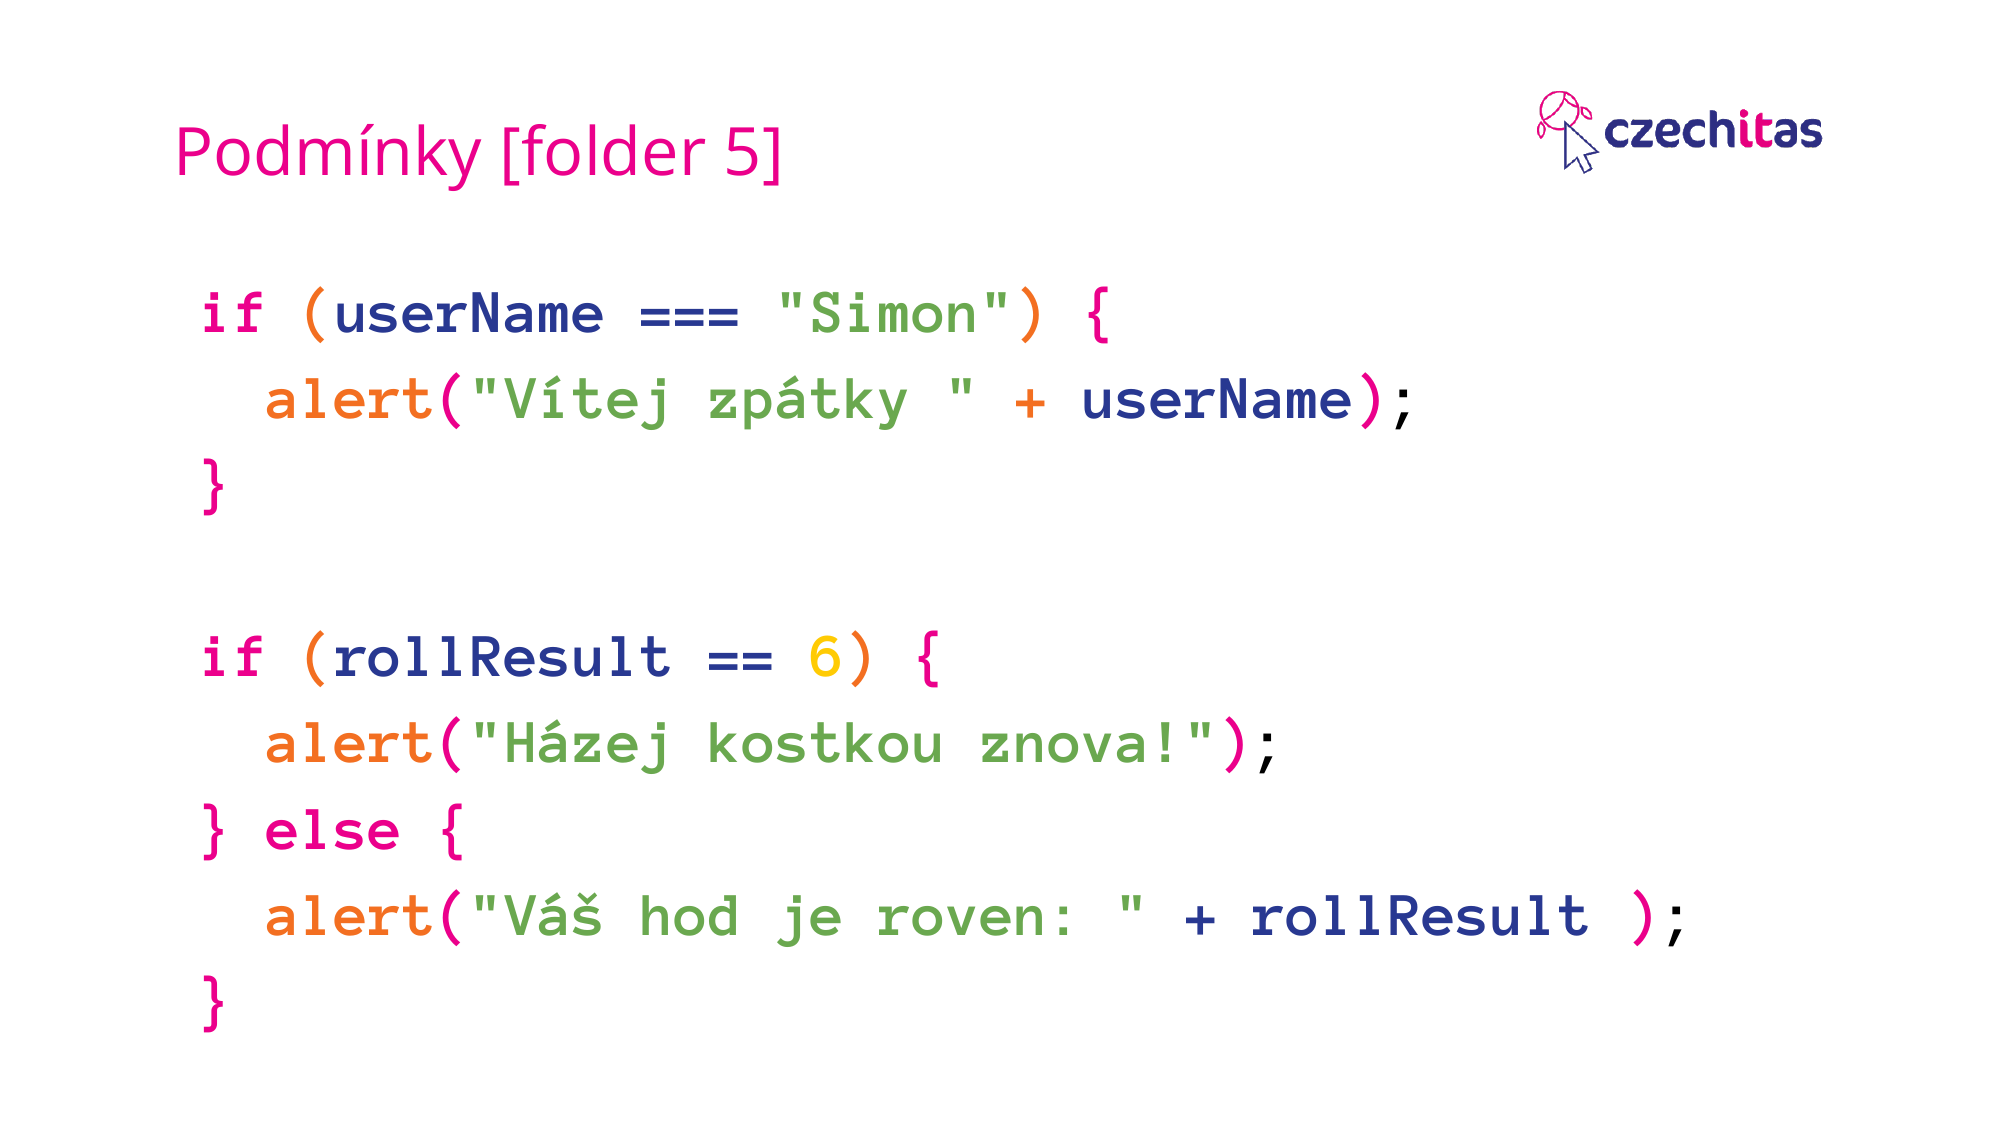

Podmínky [folder 5]
if (userName === "Simon") {
  alert("Vítej zpátky " + userName);
}
if (rollResult == 6) {
  alert("Házej kostkou znova!");
} else {
  alert("Váš hod je roven: " + rollResult );
}